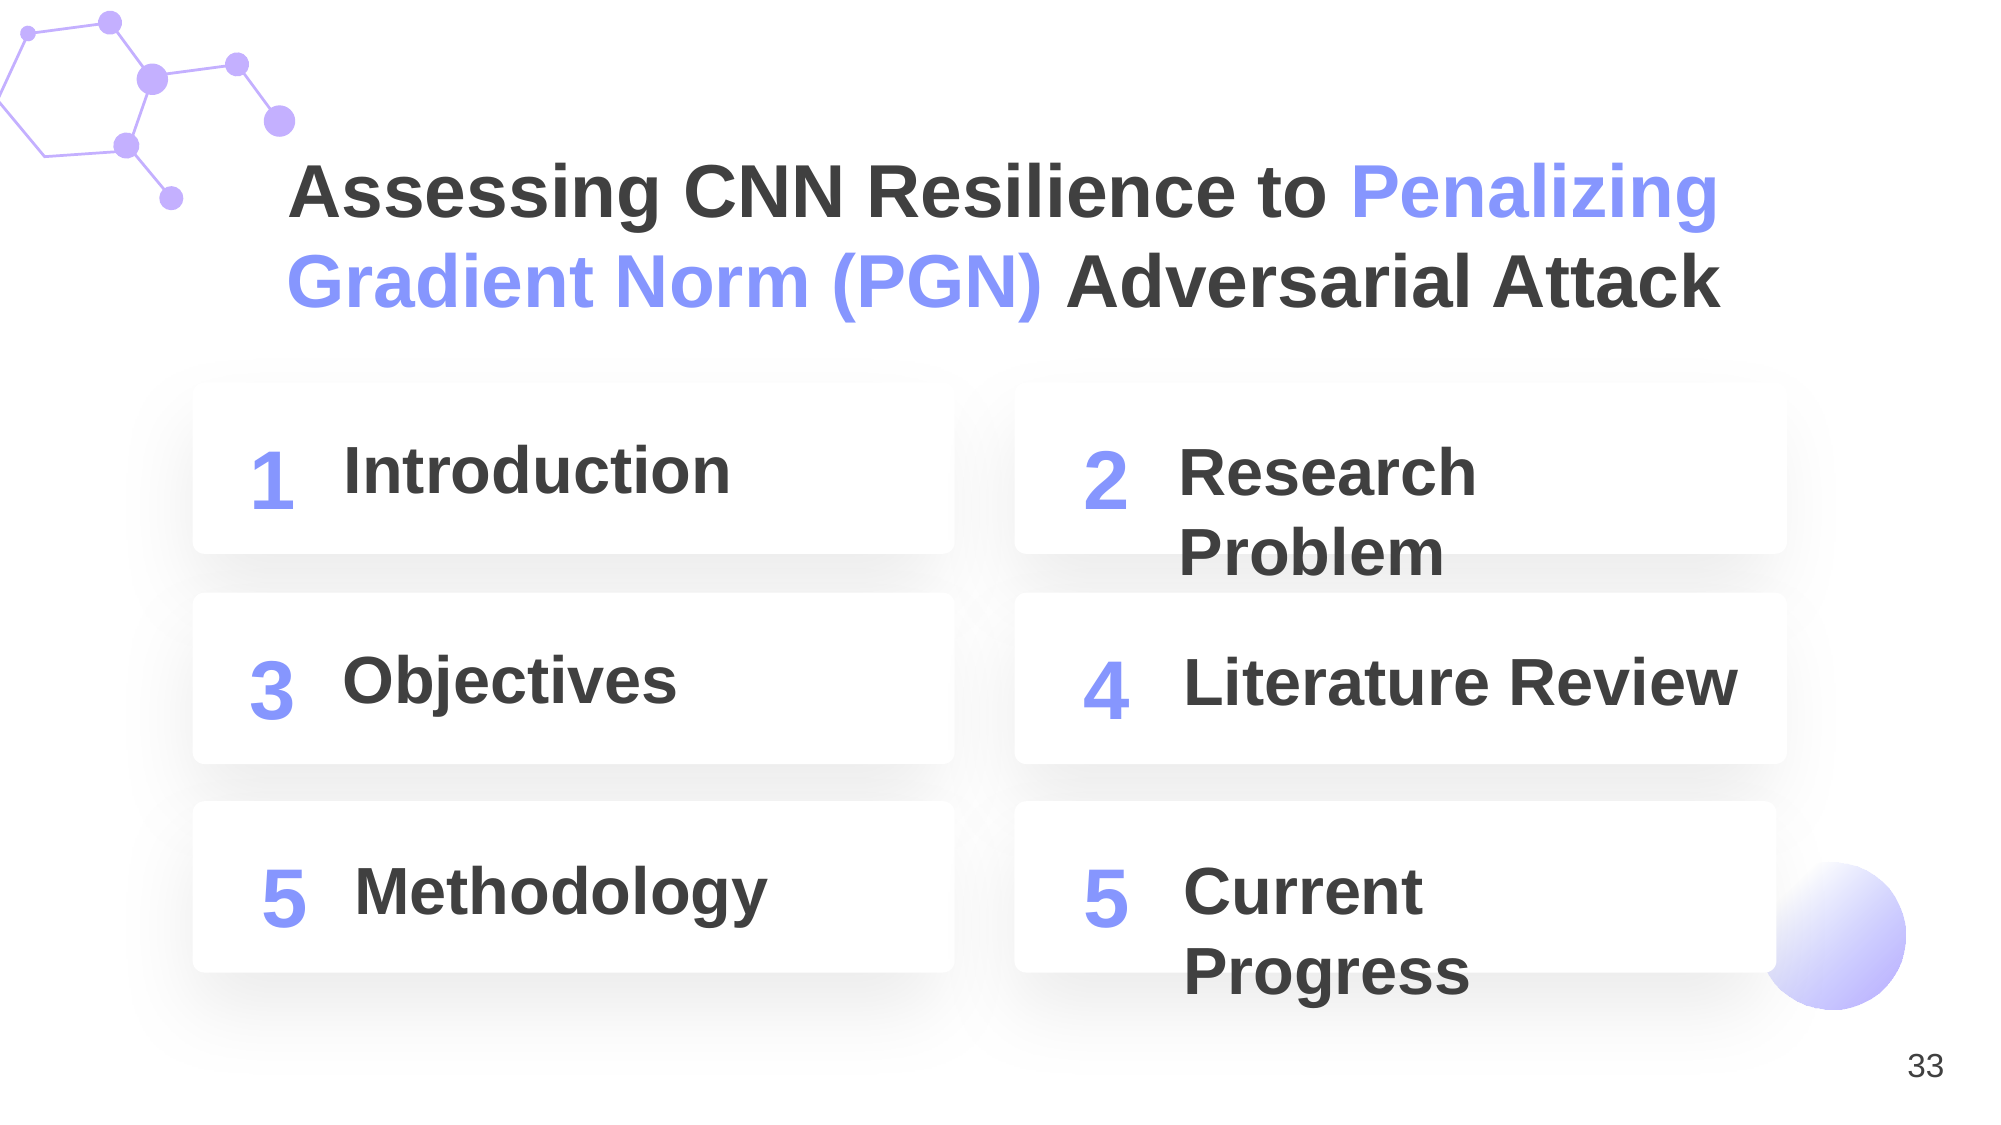

Assessing CNN Resilience to Penalizing Gradient Norm (PGN) Adversarial Attack

1
Introduction

2
Research Problem

3
Objectives

4
Literature Review

5
Methodology

5
Current Progress